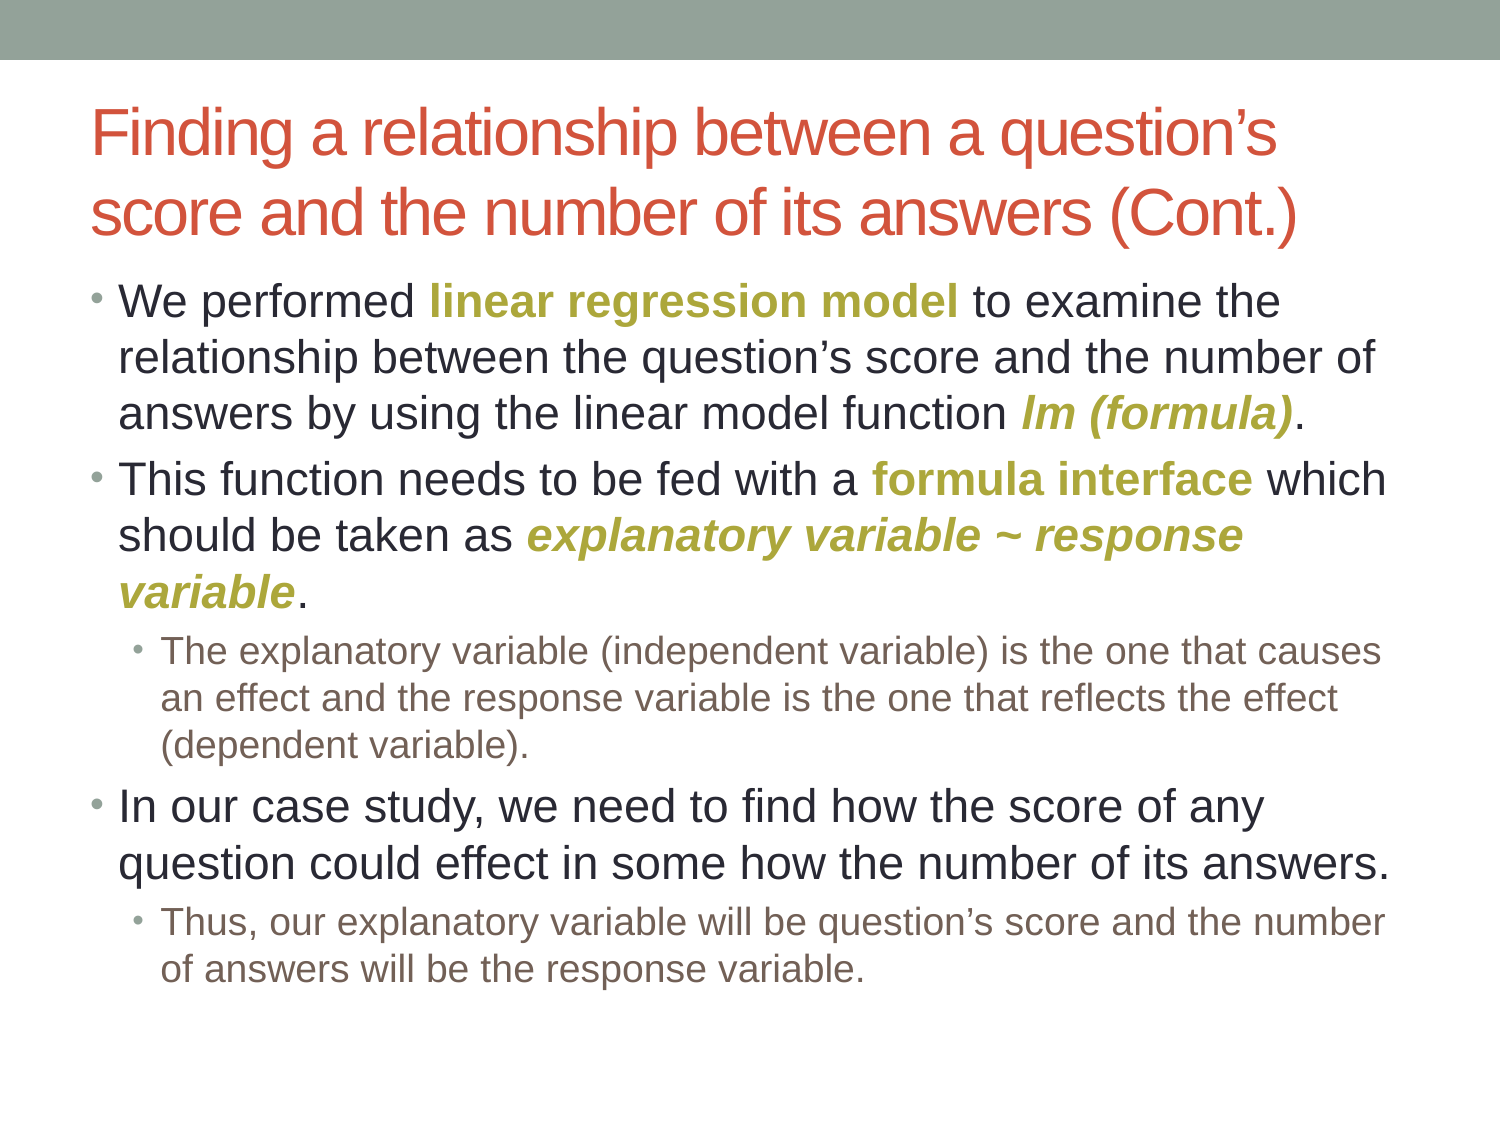

# Finding a relationship between a question’s score and the number of its answers (Cont.)
We performed linear regression model to examine the relationship between the question’s score and the number of answers by using the linear model function lm (formula).
This function needs to be fed with a formula interface which should be taken as explanatory variable ~ response variable.
The explanatory variable (independent variable) is the one that causes an effect and the response variable is the one that reflects the effect (dependent variable).
In our case study, we need to find how the score of any question could effect in some how the number of its answers.
Thus, our explanatory variable will be question’s score and the number of answers will be the response variable.